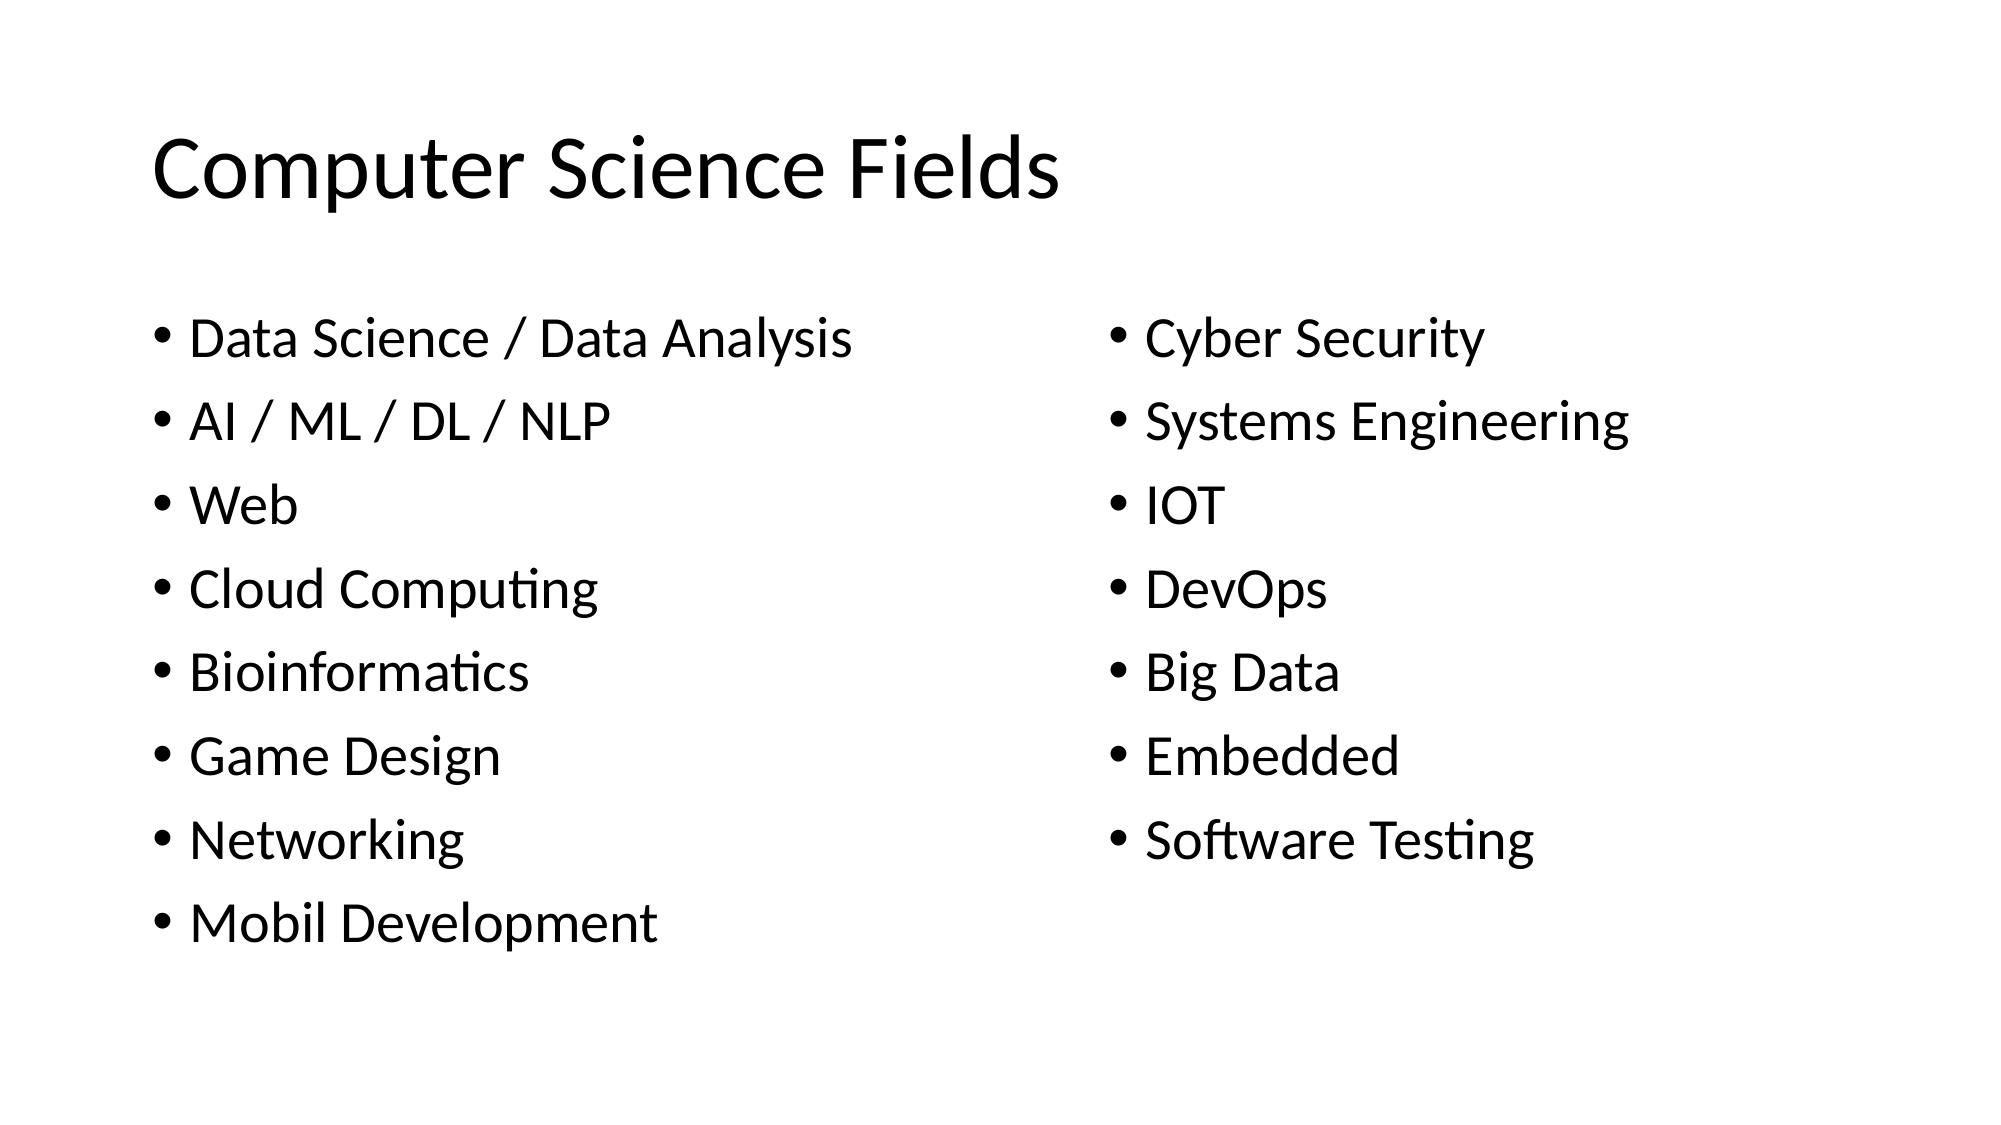

# Computer Science Fields
Data Science / Data Analysis
AI / ML / DL / NLP
Web
Cloud Computing
Bioinformatics
Game Design
Networking
Mobil Development
Cyber Security
Systems Engineering
IOT
DevOps
Big Data
Embedded
Software Testing